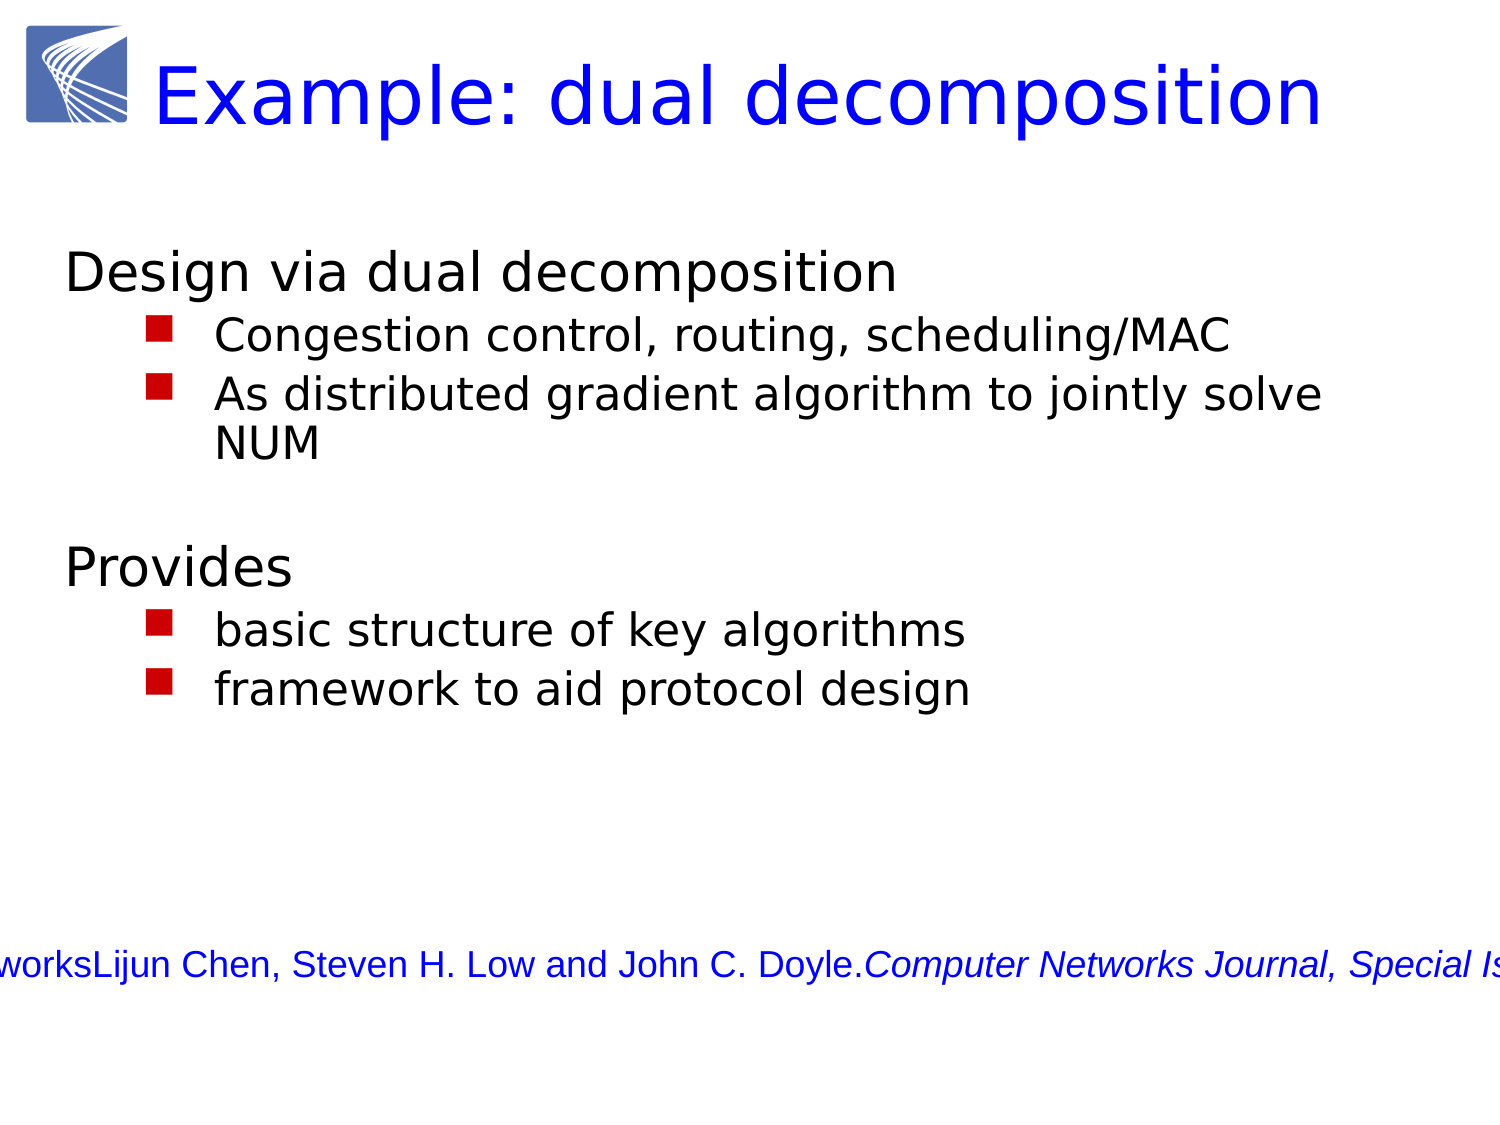

# Example: dual decomposition
Design via dual decomposition
Congestion control, routing, scheduling/MAC
As distributed gradient algorithm to jointly solve NUM

Provides
basic structure of key algorithms
framework to aid protocol design
Ref:
Cross-layer design in multihop wireless networks Lijun Chen, Steven H. Low and John C. Doyle. Computer Networks Journal, Special Issue on Wireless for the Future Internet, 2010